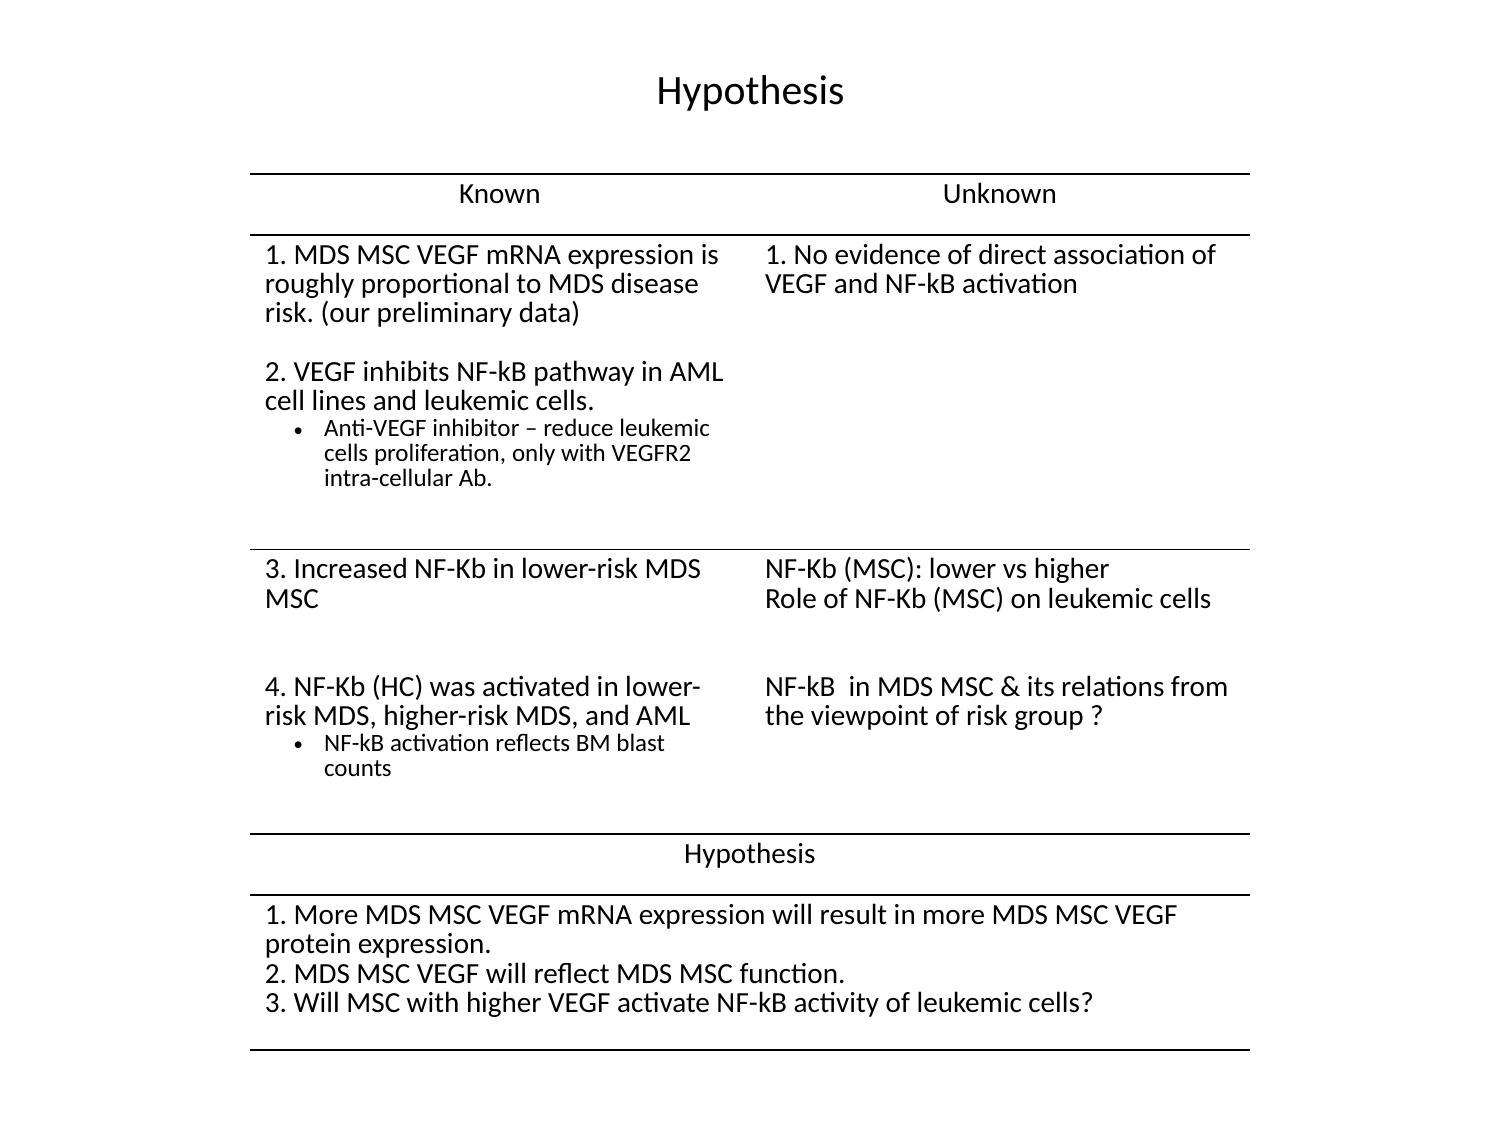

Hypothesis
| Known | Unknown |
| --- | --- |
| 1. MDS MSC VEGF mRNA expression is roughly proportional to MDS disease risk. (our preliminary data) 2. VEGF inhibits NF-kB pathway in AML cell lines and leukemic cells. Anti-VEGF inhibitor – reduce leukemic cells proliferation, only with VEGFR2 intra-cellular Ab. | 1. No evidence of direct association of VEGF and NF-kB activation |
| 3. Increased NF-Kb in lower-risk MDS MSC 4. NF-Kb (HC) was activated in lower-risk MDS, higher-risk MDS, and AML NF-kB activation reflects BM blast counts | NF-Kb (MSC): lower vs higher Role of NF-Kb (MSC) on leukemic cells NF-kB in MDS MSC & its relations from the viewpoint of risk group ? |
| Hypothesis |  |
| 1. More MDS MSC VEGF mRNA expression will result in more MDS MSC VEGF protein expression. 2. MDS MSC VEGF will reflect MDS MSC function. 3. Will MSC with higher VEGF activate NF-kB activity of leukemic cells? |  |